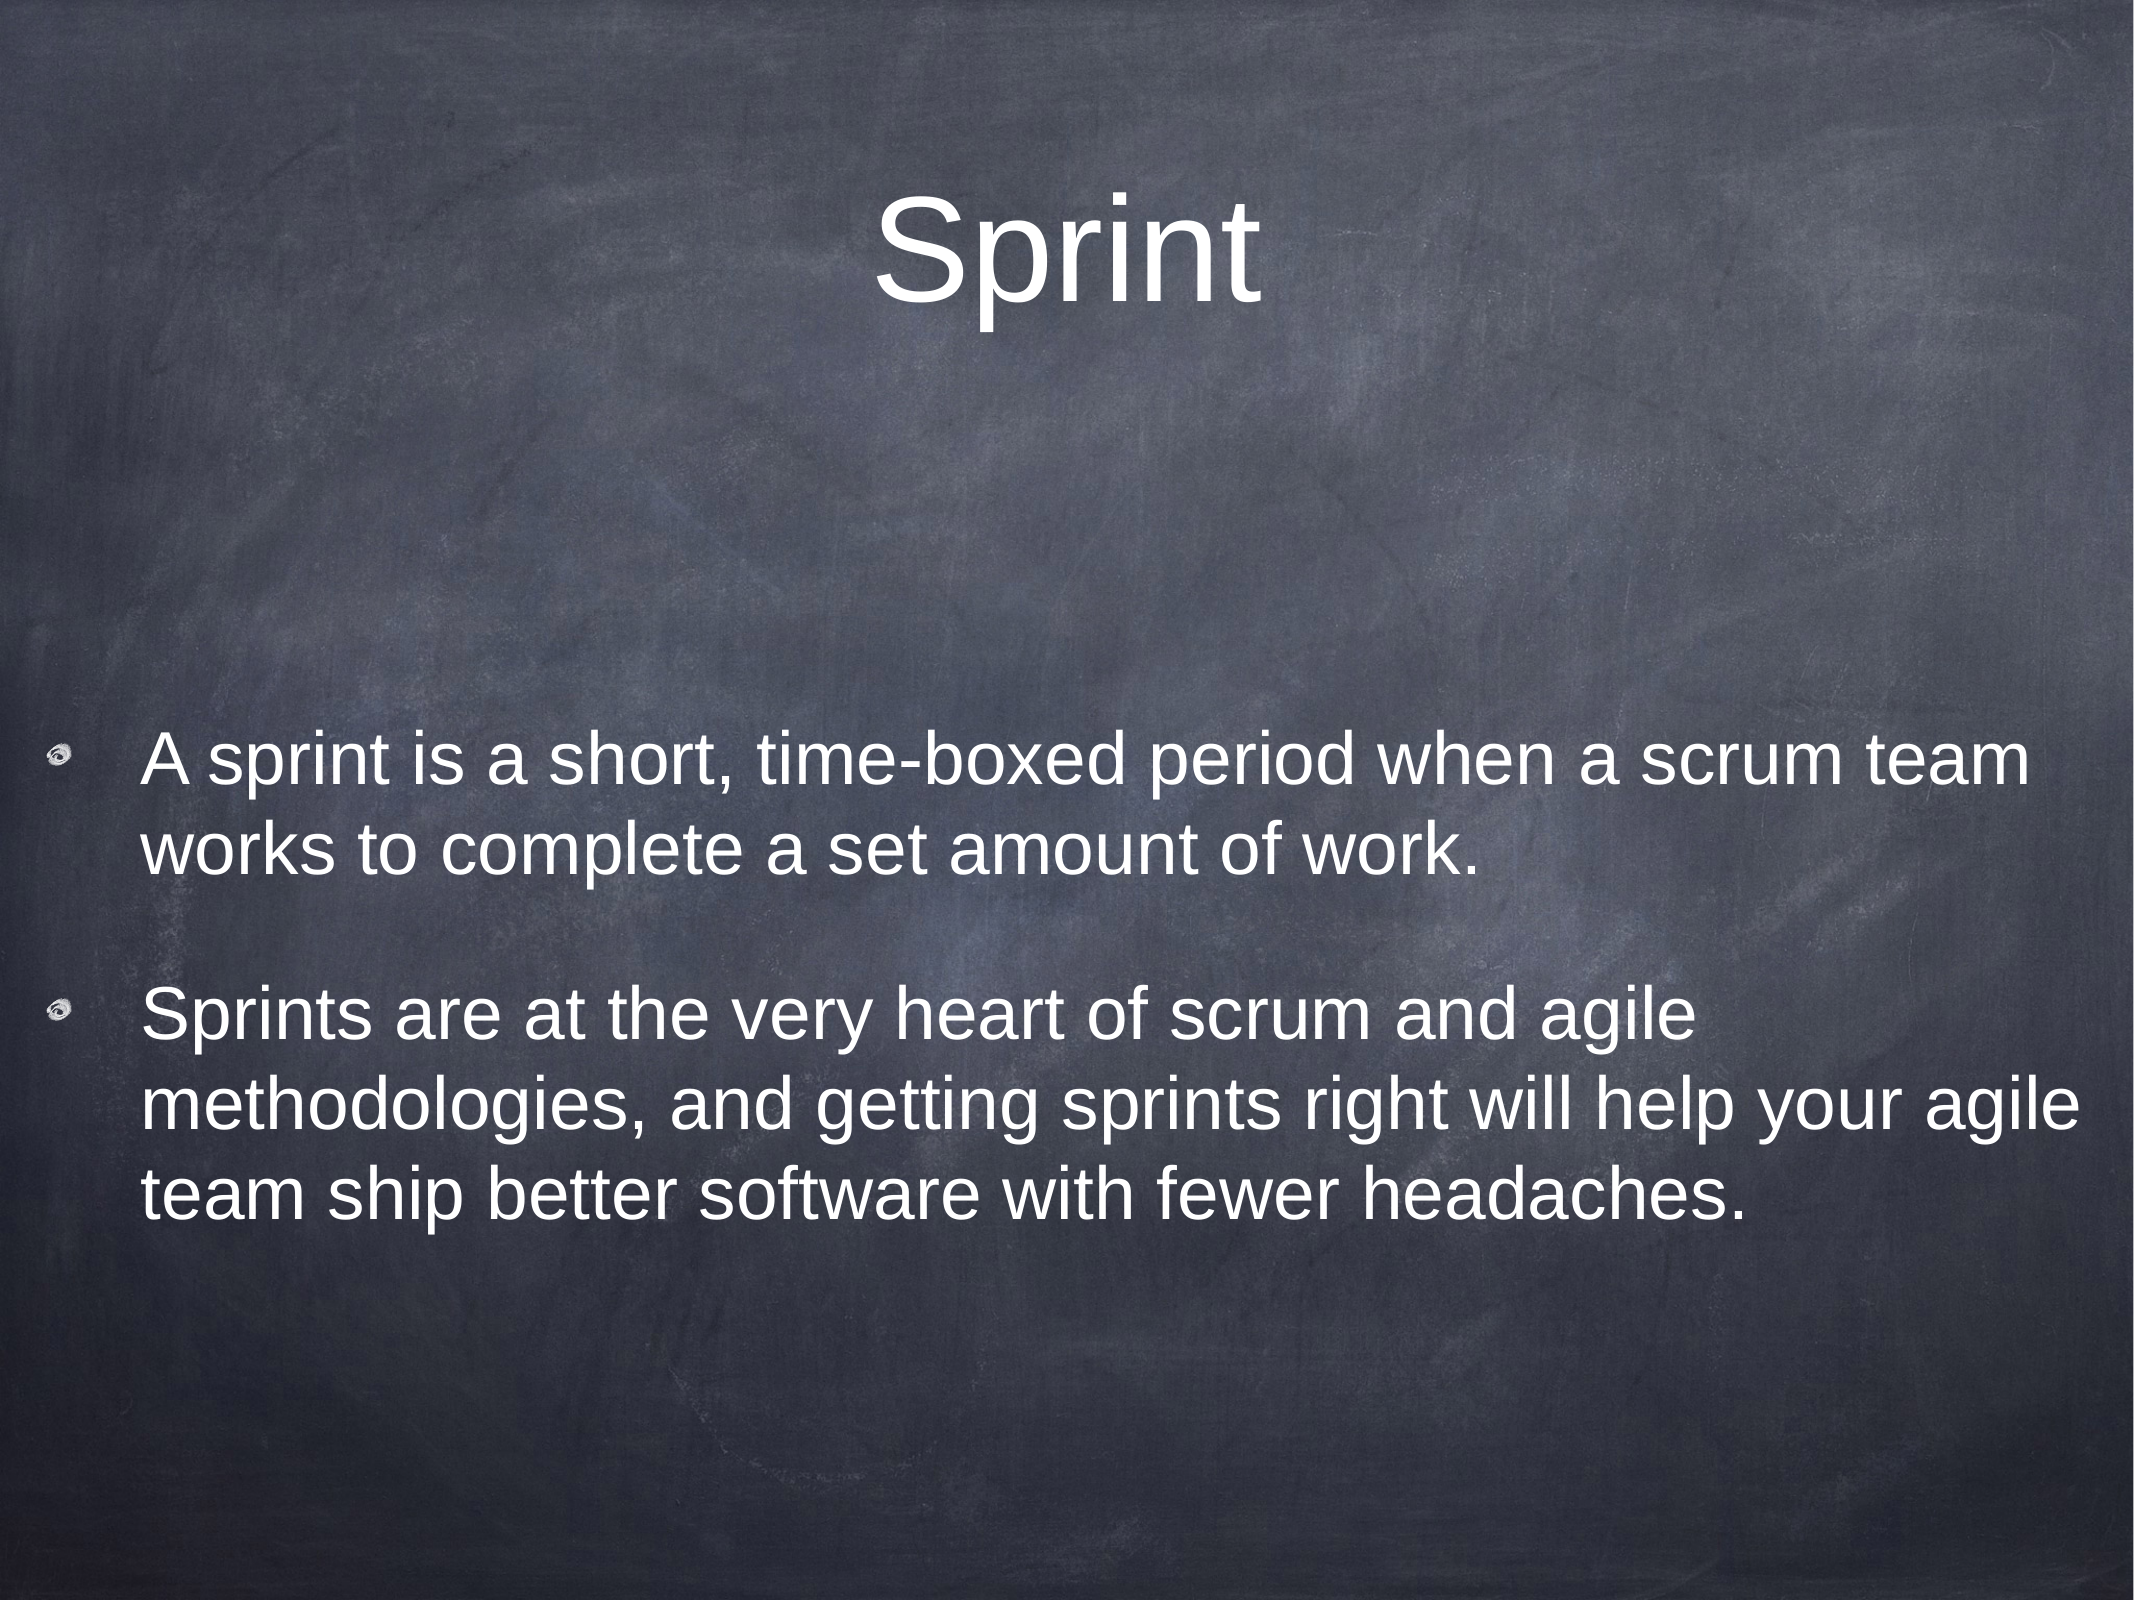

# Sprint
A sprint is a short, time-boxed period when a scrum team works to complete a set amount of work.
Sprints are at the very heart of scrum and agile methodologies, and getting sprints right will help your agile team ship better software with fewer headaches.